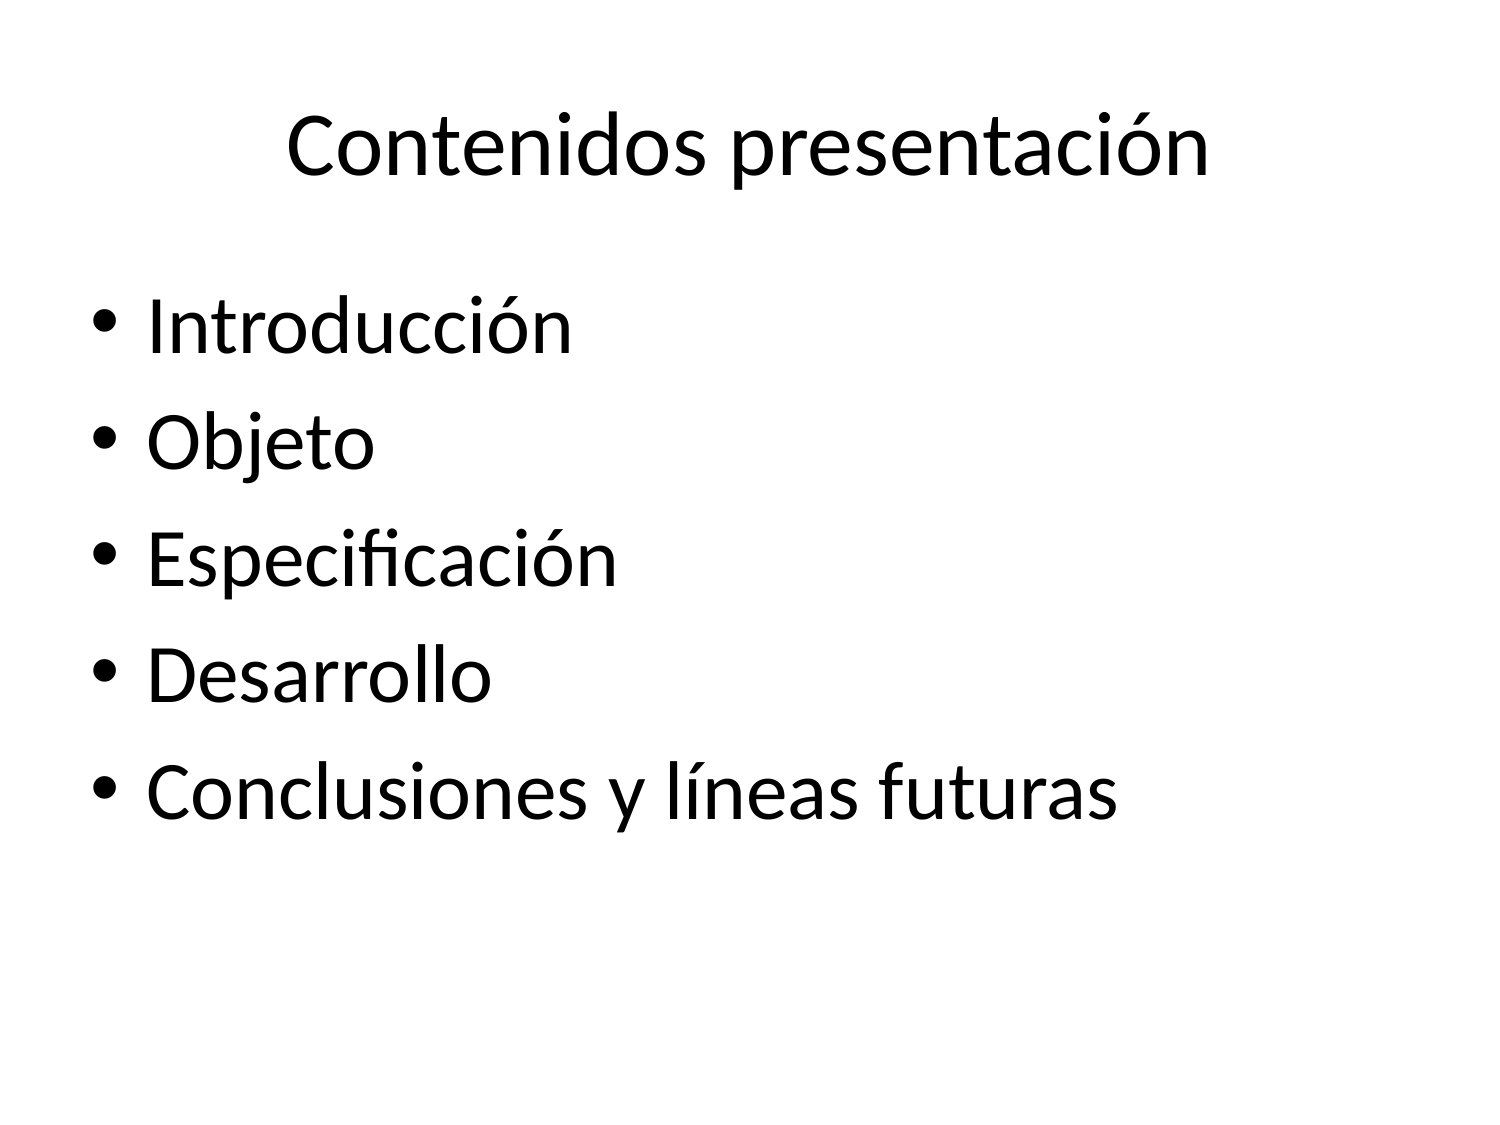

# Contenidos presentación
Introducción
Objeto
Especificación
Desarrollo
Conclusiones y líneas futuras